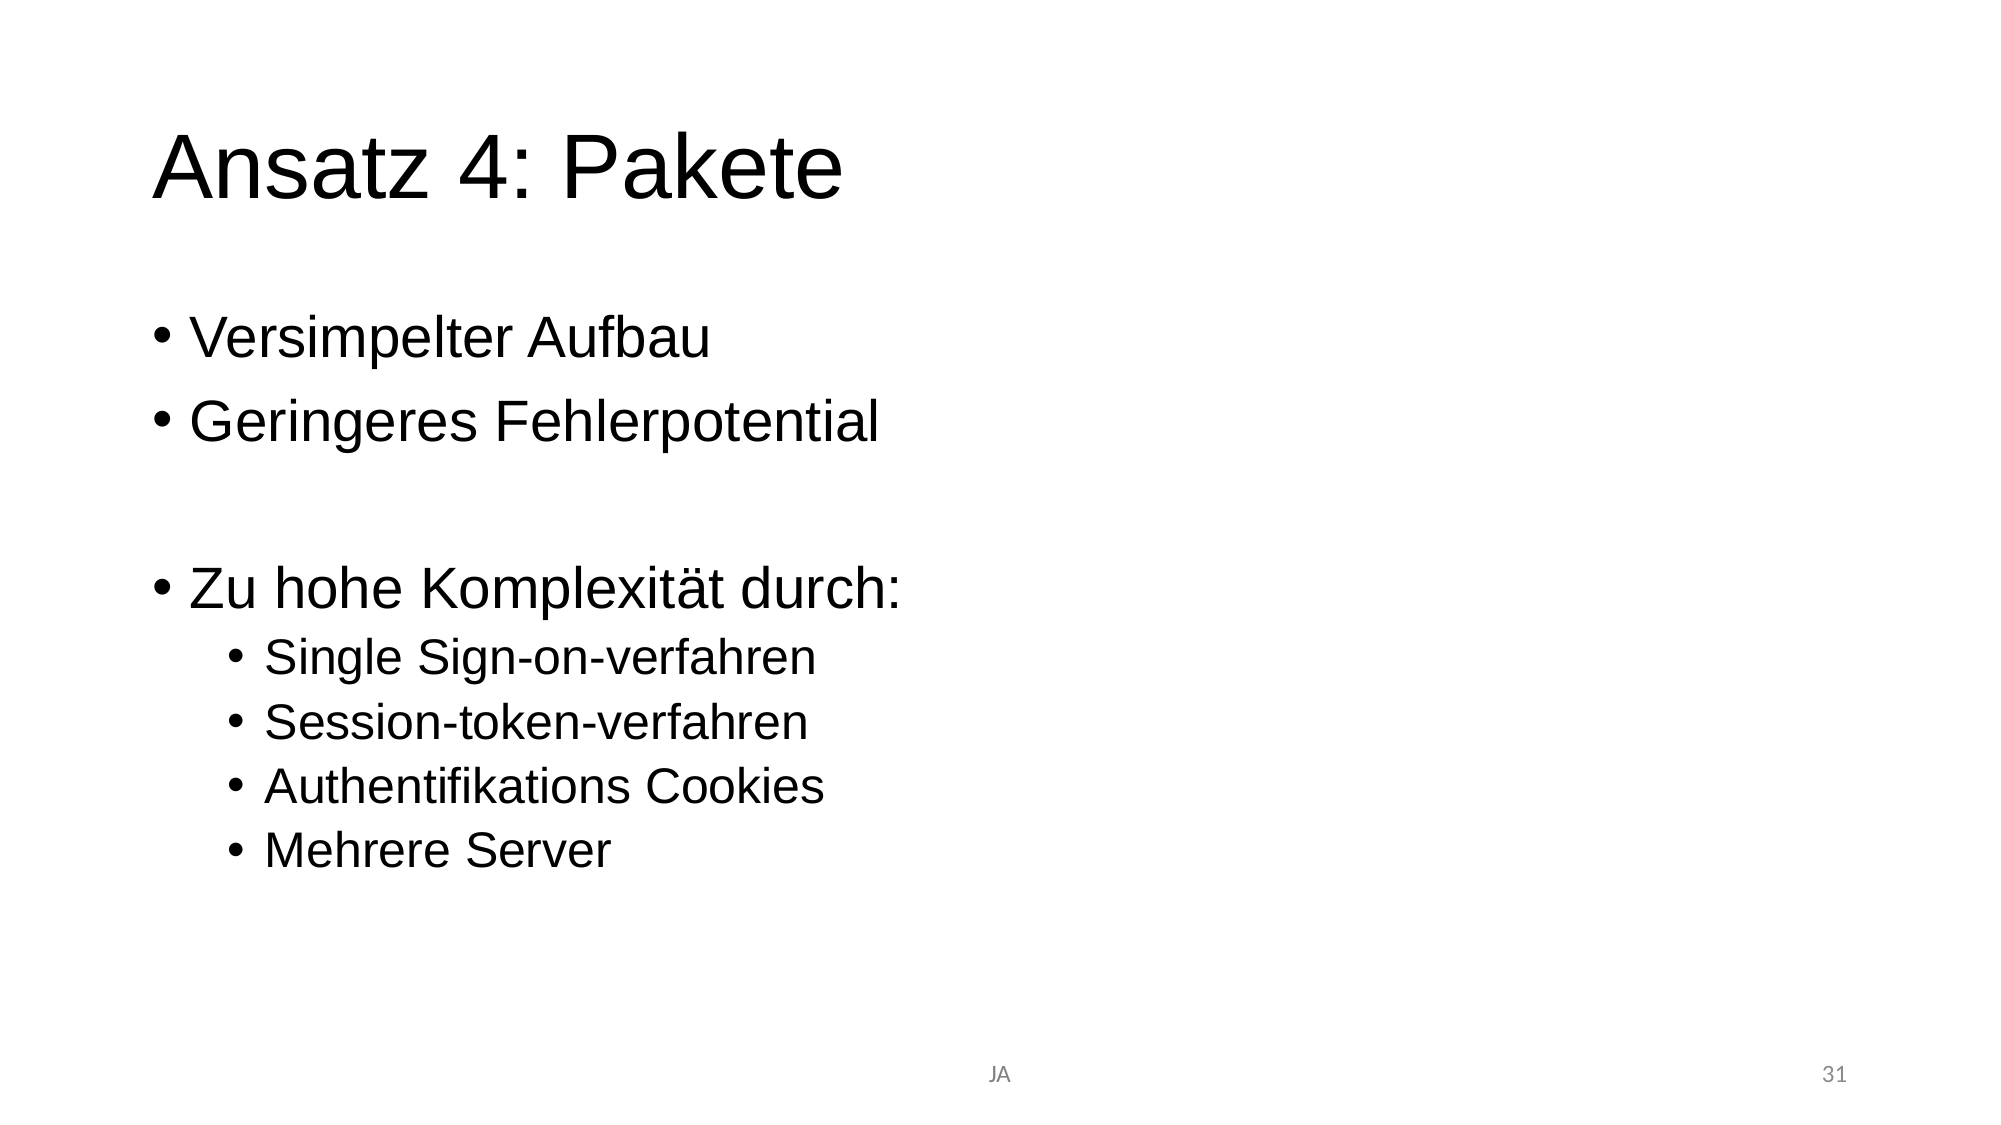

# Ansatz 4: Pakete
Versimpelter Aufbau
Geringeres Fehlerpotential

Zu hohe Komplexität durch:
Single Sign-on-verfahren
Session-token-verfahren
Authentifikations Cookies
Mehrere Server

31
JA